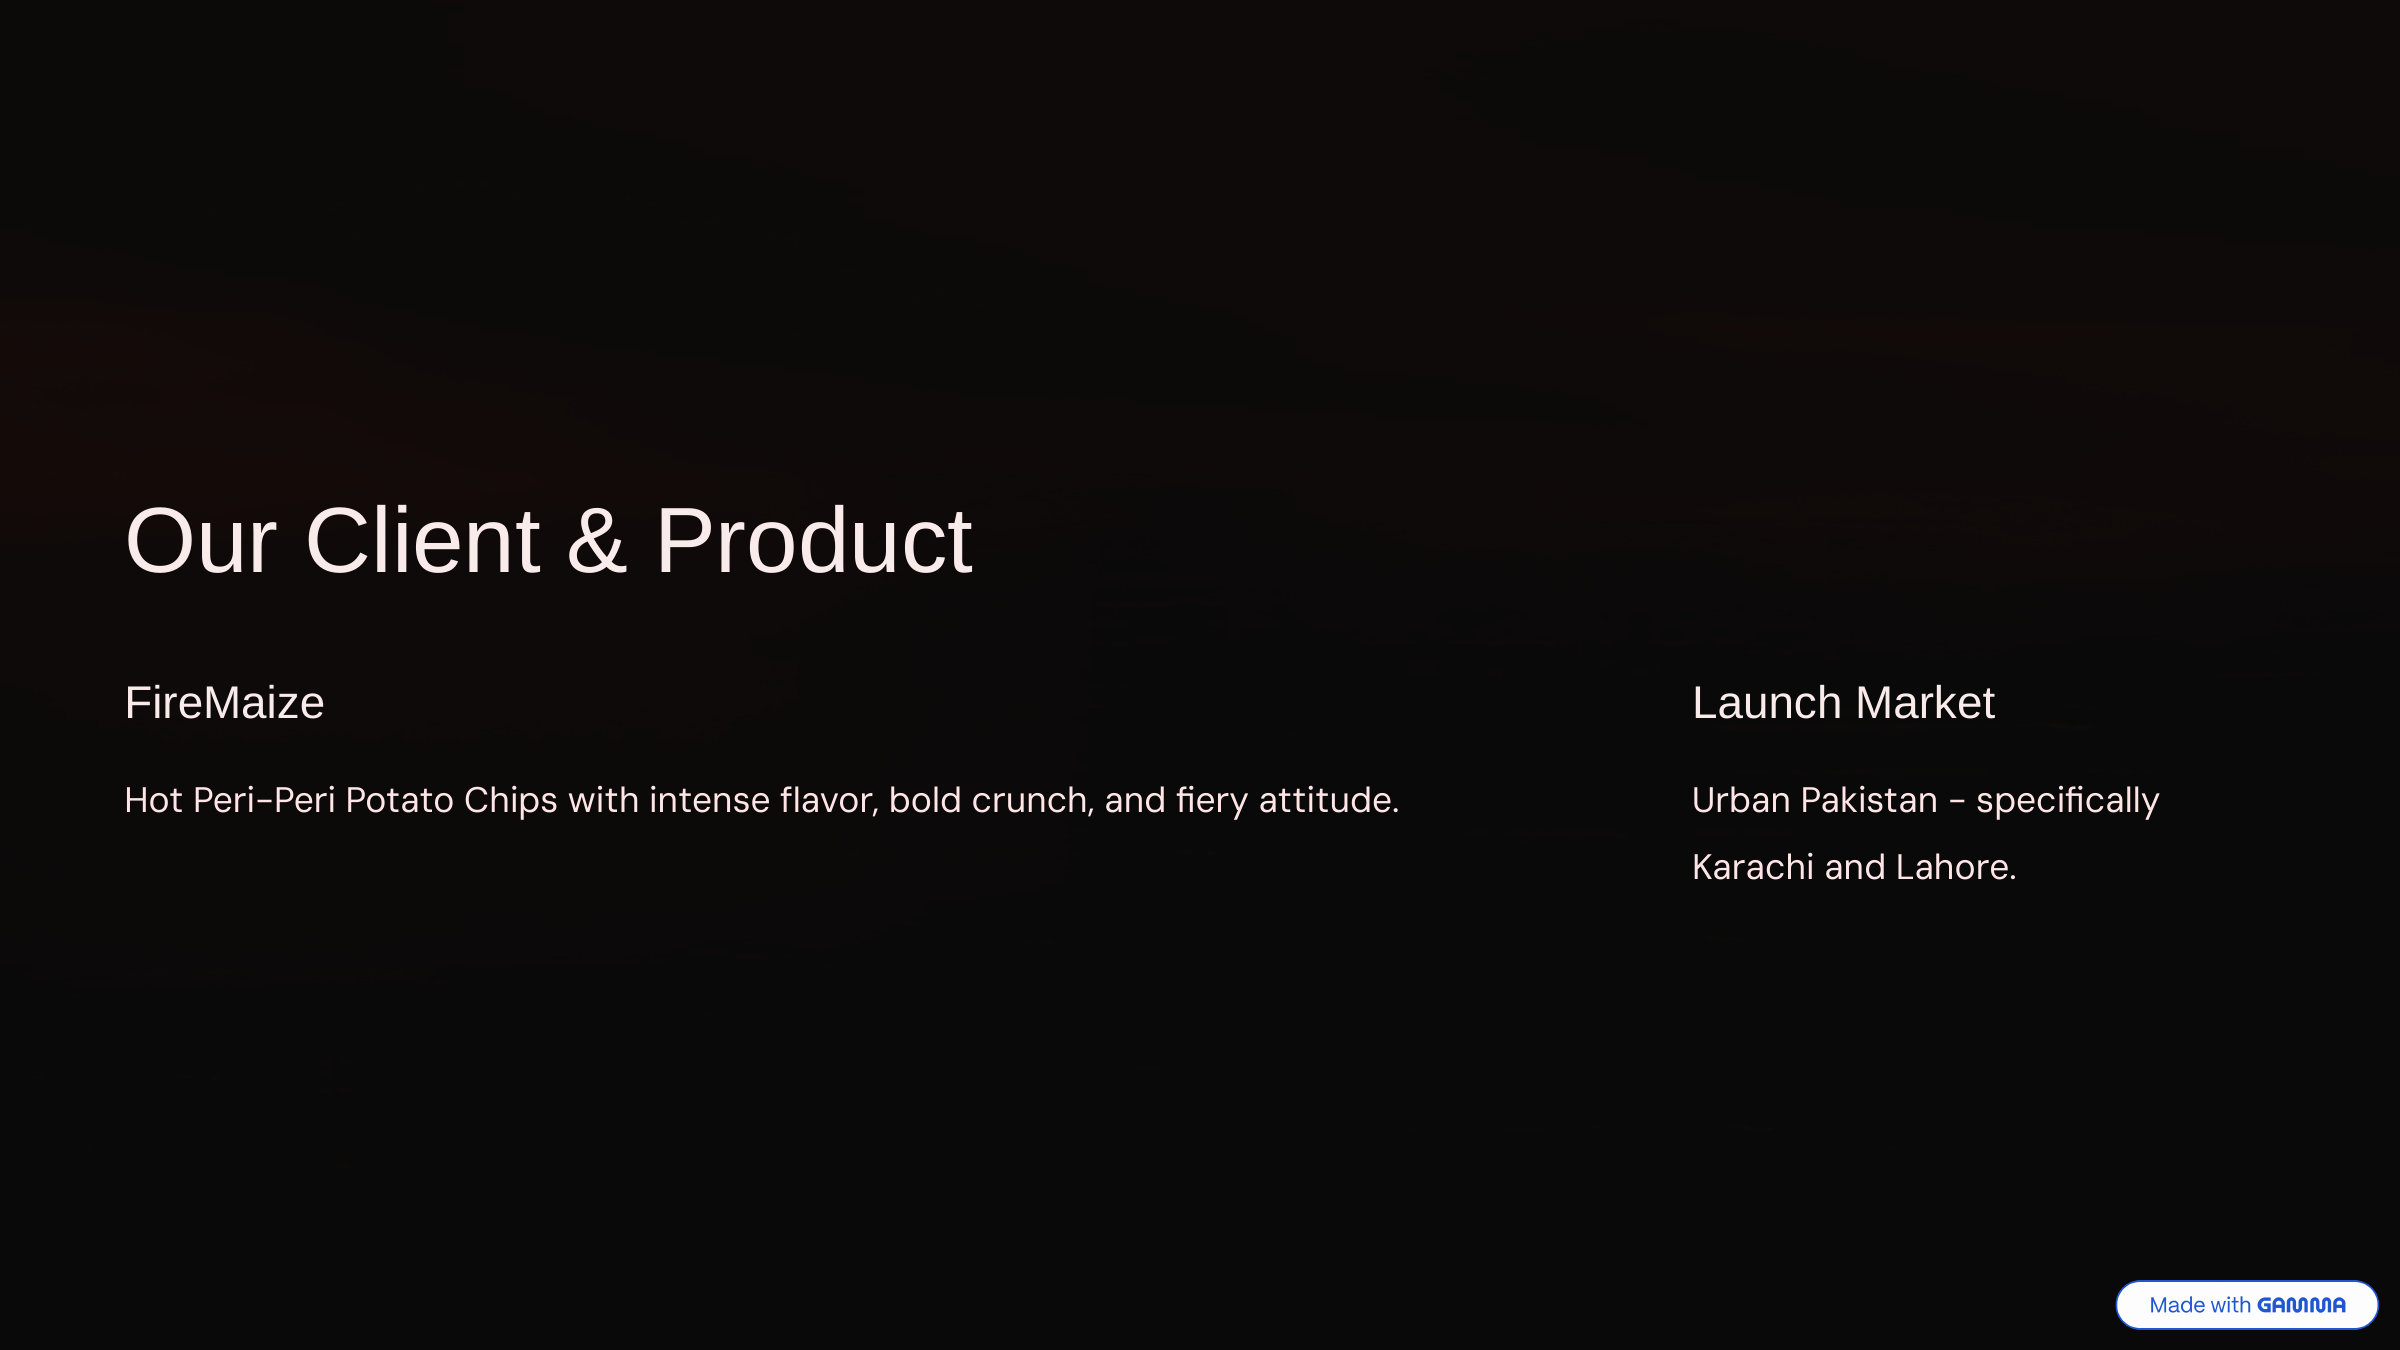

Our Client & Product
FireMaize
Launch Market
Hot Peri-Peri Potato Chips with intense flavor, bold crunch, and fiery attitude.
Urban Pakistan - specifically Karachi and Lahore.